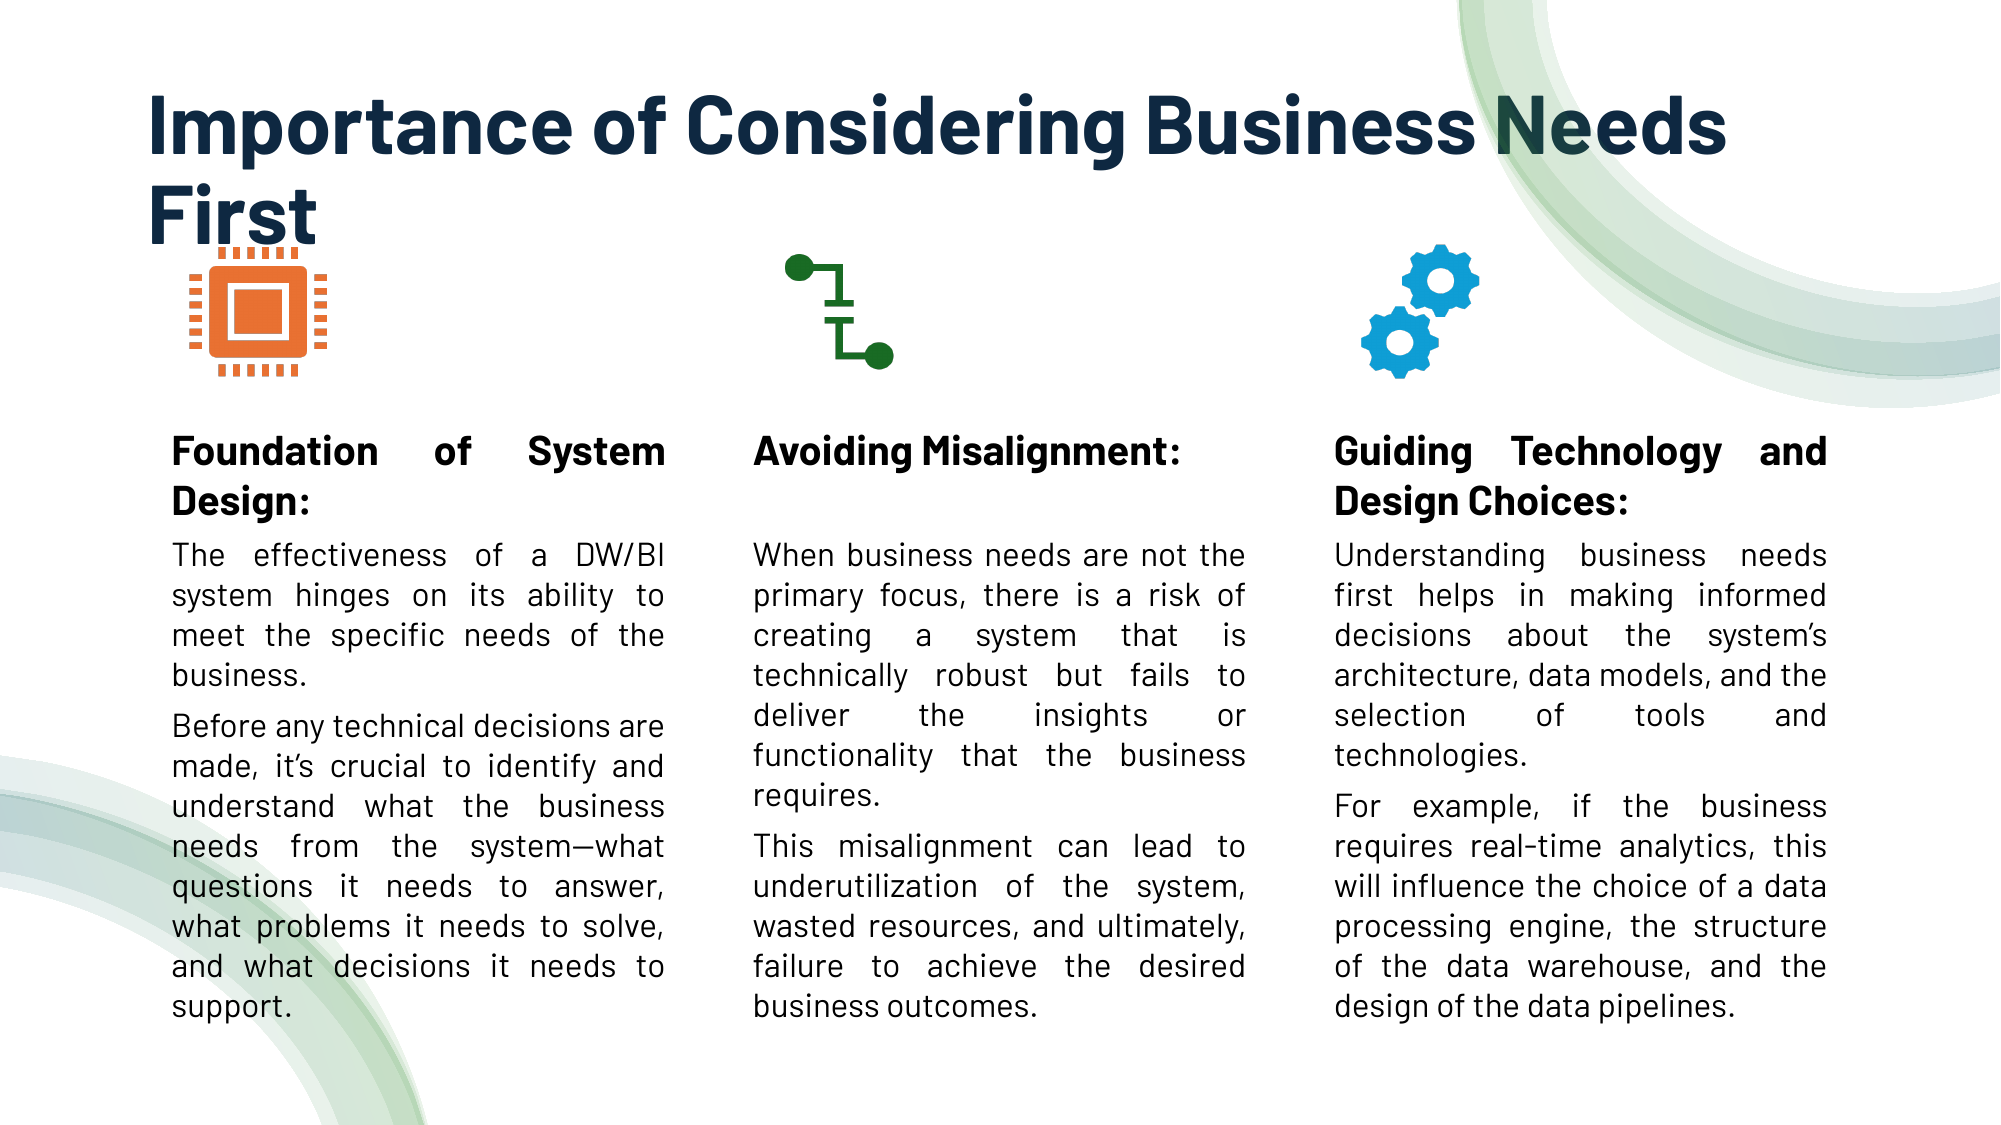

# Importance of Considering Business Needs First
Foundation of System Design:
The effectiveness of a DW/BI system hinges on its ability to meet the specific needs of the business.
Before any technical decisions are made, it’s crucial to identify and understand what the business needs from the system—what questions it needs to answer, what problems it needs to solve, and what decisions it needs to support.
Avoiding Misalignment:
When business needs are not the primary focus, there is a risk of creating a system that is technically robust but fails to deliver the insights or functionality that the business requires.
This misalignment can lead to underutilization of the system, wasted resources, and ultimately, failure to achieve the desired business outcomes.
Guiding Technology and Design Choices:
Understanding business needs first helps in making informed decisions about the system’s architecture, data models, and the selection of tools and technologies.
For example, if the business requires real-time analytics, this will influence the choice of a data processing engine, the structure of the data warehouse, and the design of the data pipelines.